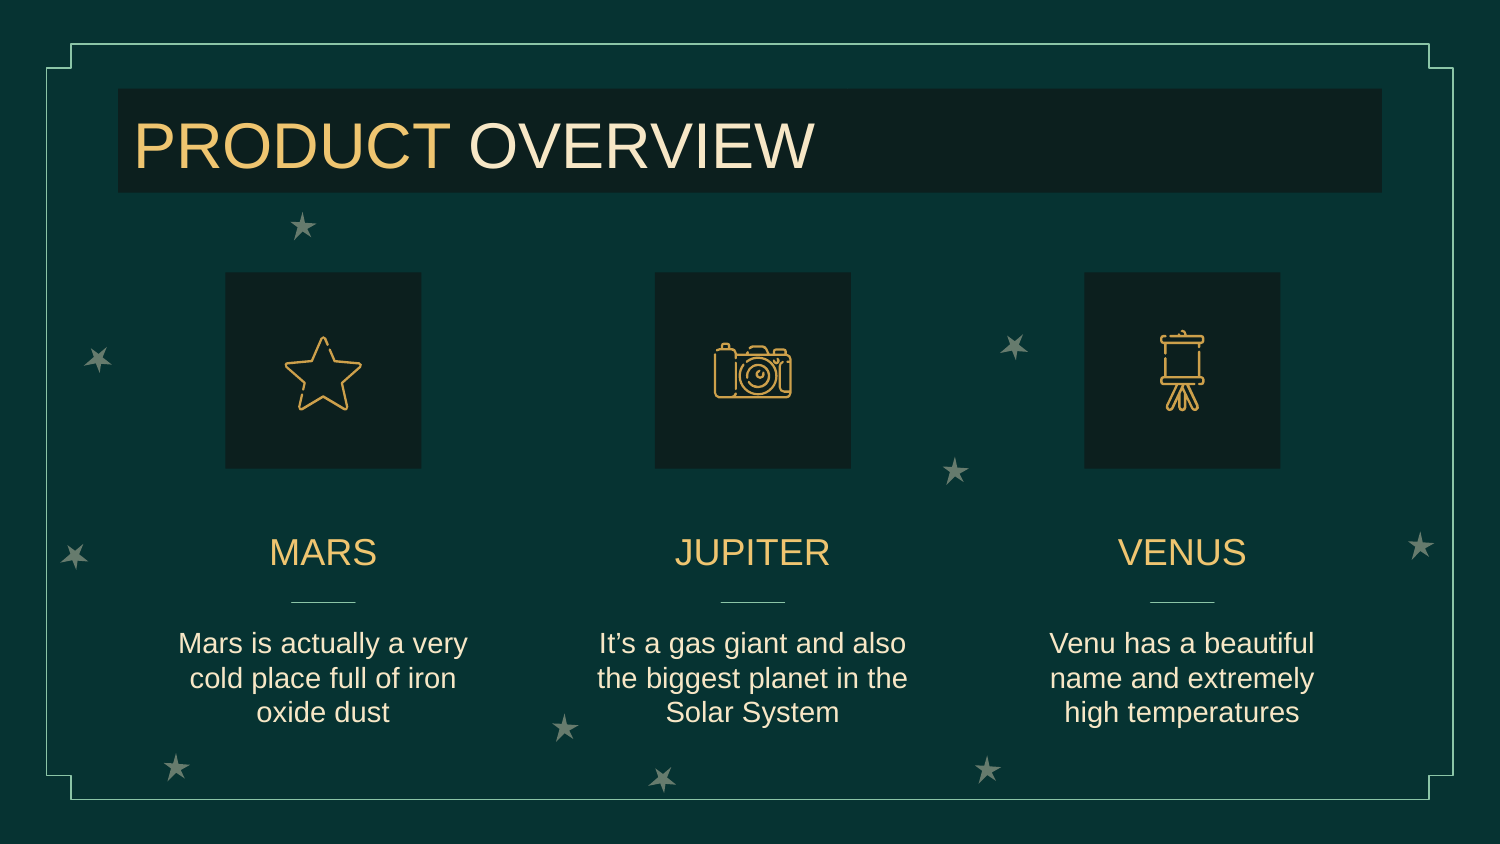

PRODUCT OVERVIEW

# MARS
JUPITER
VENUS
Mars is actually a very cold place full of iron oxide dust
It’s a gas giant and also the biggest planet in the Solar System
Venu has a beautiful name and extremely high temperatures